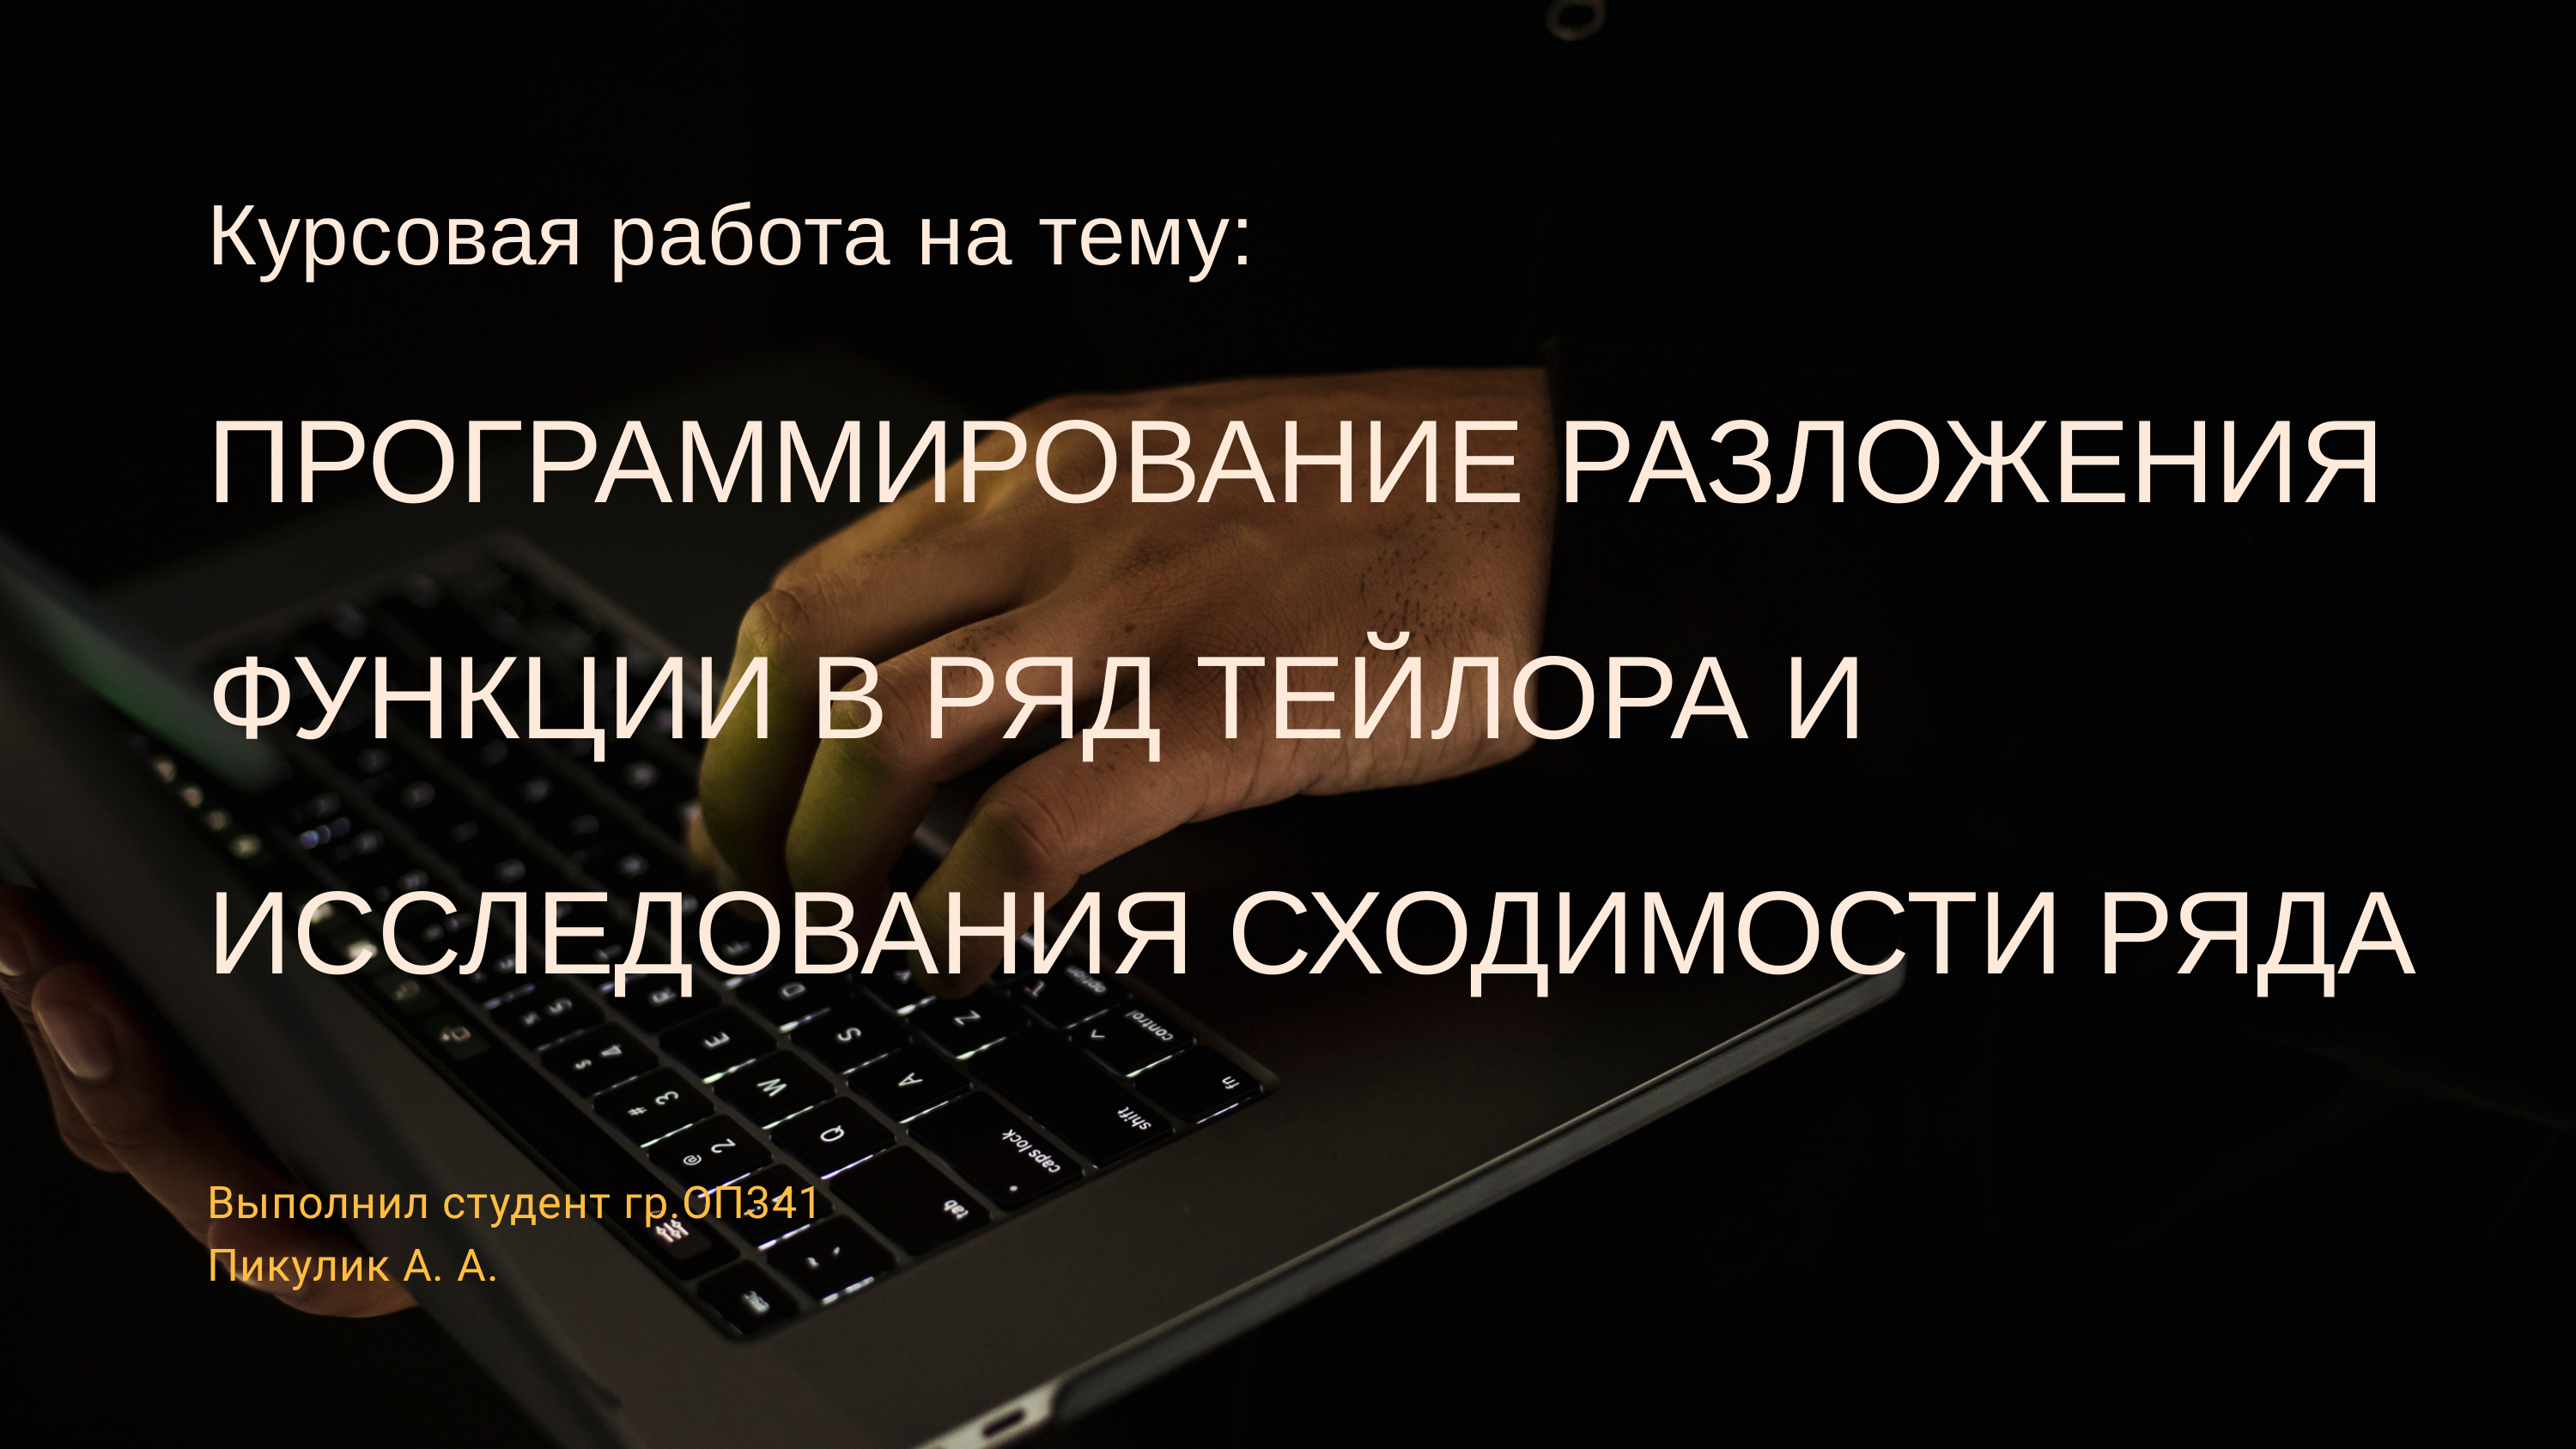

Курсовая работа на тему:
ПРОГРАММИРОВАНИЕ РАЗЛОЖЕНИЯ ФУНКЦИИ В РЯД ТЕЙЛОРА И ИССЛЕДОВАНИЯ СХОДИМОСТИ РЯДА
Выполнил студент гр.ОП341
Пикулик А. А.